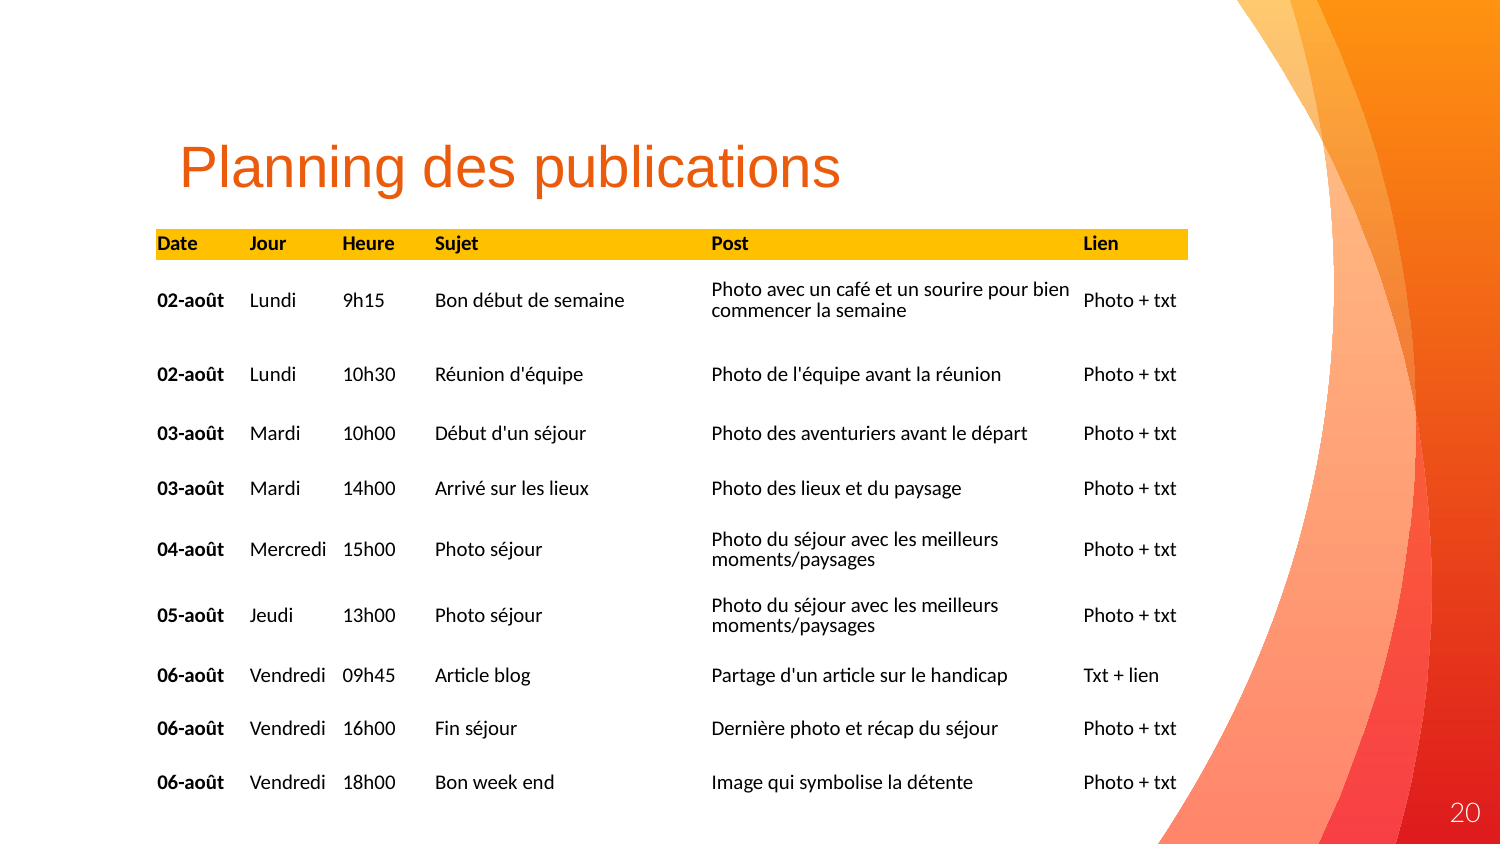

Planning des publications
| Date | Jour | Heure | Sujet | Post | Lien |
| --- | --- | --- | --- | --- | --- |
| 02-août | Lundi | 9h15 | Bon début de semaine | Photo avec un café et un sourire pour bien commencer la semaine | Photo + txt |
| 02-août | Lundi | 10h30 | Réunion d'équipe | Photo de l'équipe avant la réunion | Photo + txt |
| 03-août | Mardi | 10h00 | Début d'un séjour | Photo des aventuriers avant le départ | Photo + txt |
| 03-août | Mardi | 14h00 | Arrivé sur les lieux | Photo des lieux et du paysage | Photo + txt |
| 04-août | Mercredi | 15h00 | Photo séjour | Photo du séjour avec les meilleurs moments/paysages | Photo + txt |
| 05-août | Jeudi | 13h00 | Photo séjour | Photo du séjour avec les meilleurs moments/paysages | Photo + txt |
| 06-août | Vendredi | 09h45 | Article blog | Partage d'un article sur le handicap | Txt + lien |
| 06-août | Vendredi | 16h00 | Fin séjour | Dernière photo et récap du séjour | Photo + txt |
| 06-août | Vendredi | 18h00 | Bon week end | Image qui symbolise la détente | Photo + txt |
20